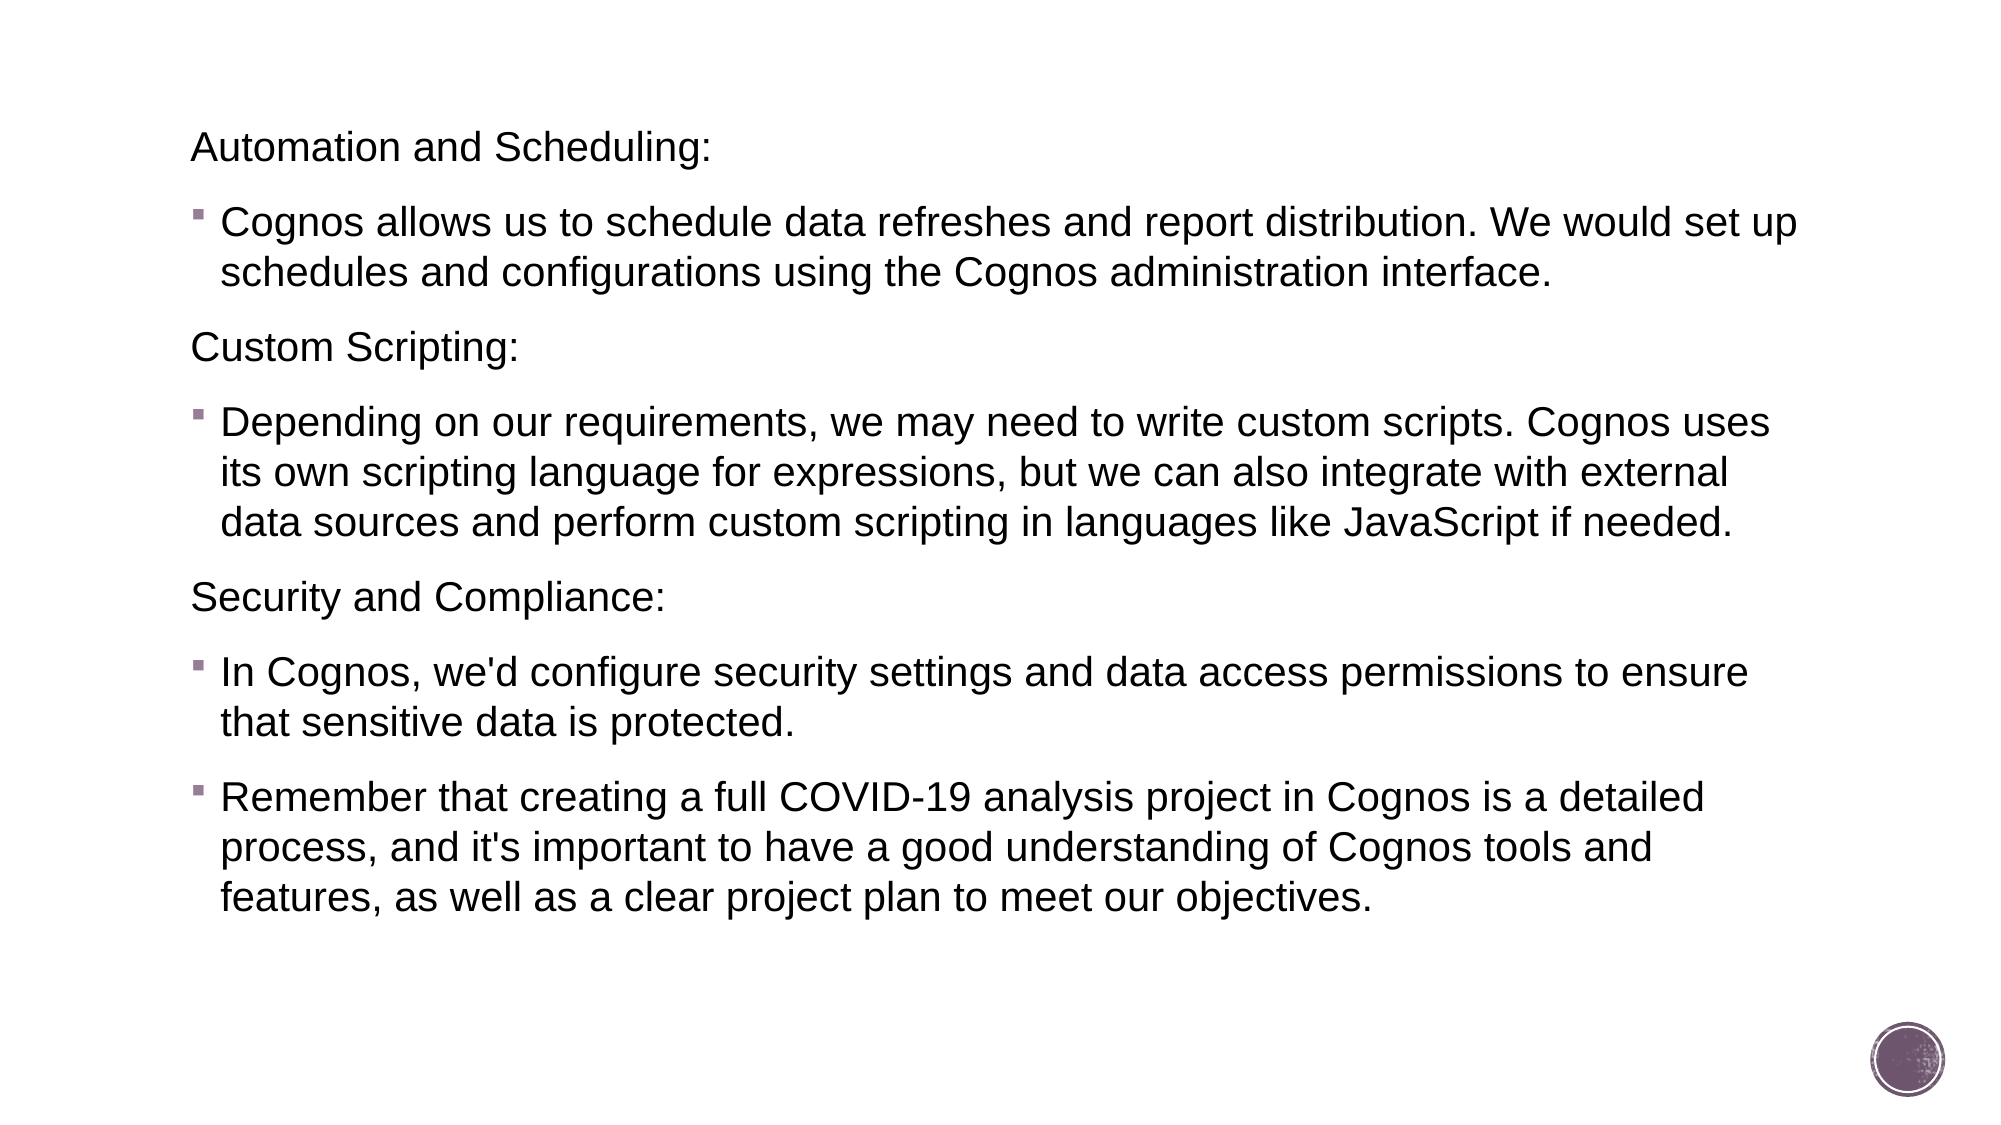

Automation and Scheduling:
Cognos allows us to schedule data refreshes and report distribution. We would set up schedules and configurations using the Cognos administration interface.
Custom Scripting:
Depending on our requirements, we may need to write custom scripts. Cognos uses its own scripting language for expressions, but we can also integrate with external data sources and perform custom scripting in languages like JavaScript if needed.
Security and Compliance:
In Cognos, we'd configure security settings and data access permissions to ensure that sensitive data is protected.
Remember that creating a full COVID-19 analysis project in Cognos is a detailed process, and it's important to have a good understanding of Cognos tools and features, as well as a clear project plan to meet our objectives.